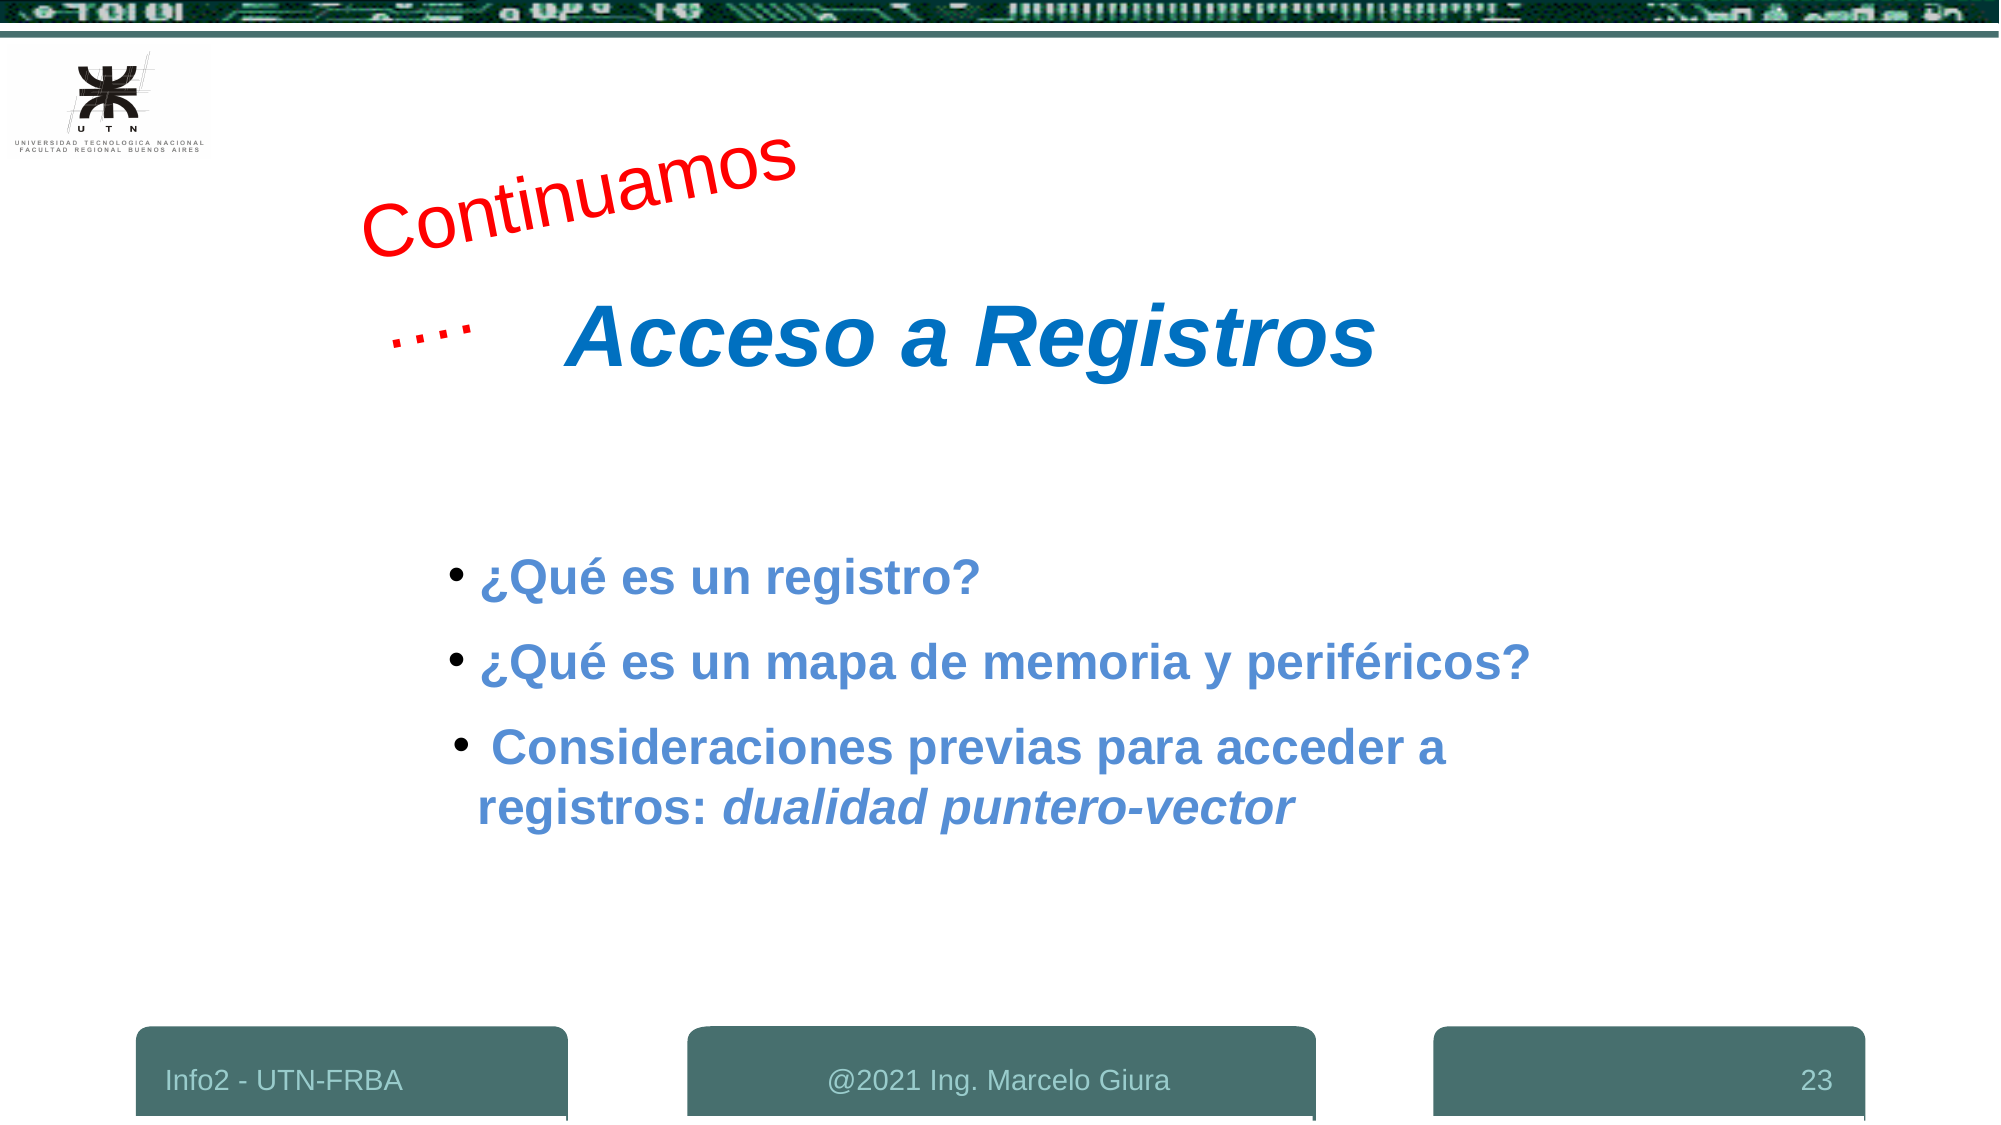

Continuamos….
Acceso a Registros
 ¿Qué es un registro?
 ¿Qué es un mapa de memoria y periféricos?
 Consideraciones previas para acceder a registros: dualidad puntero-vector
Info2 - UTN-FRBA
@2021 Ing. Marcelo Giura
23